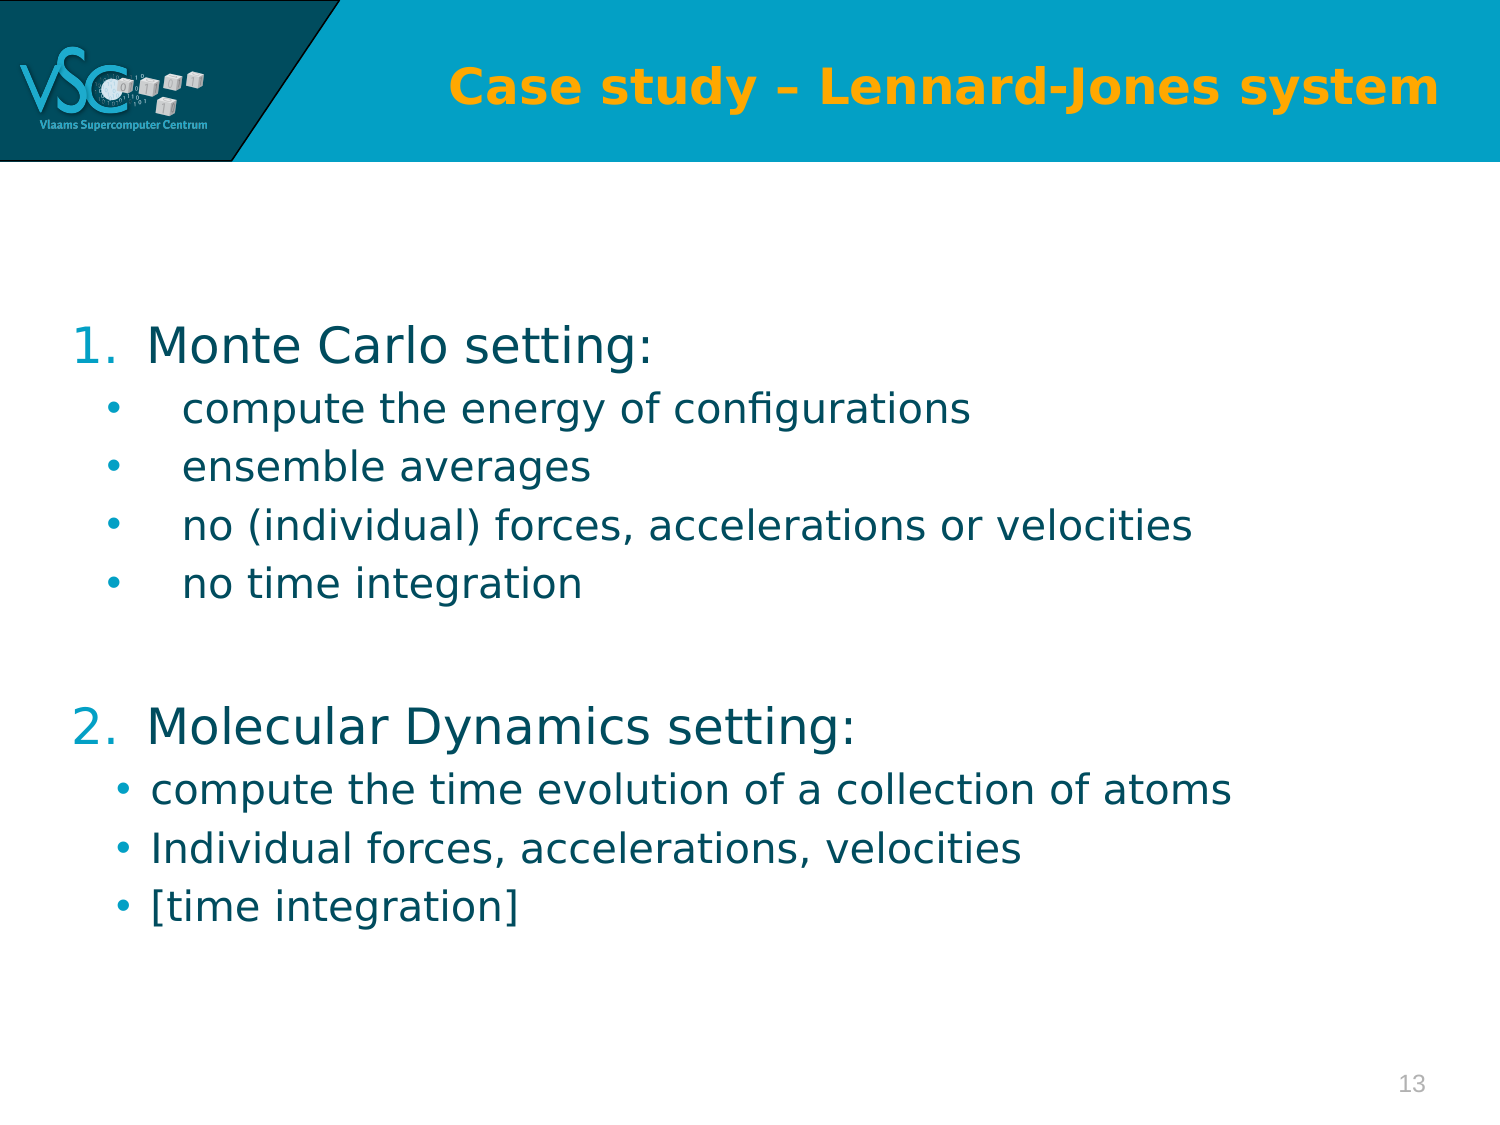

# Case study – Lennard-Jones system
Monte Carlo setting:
compute the energy of configurations
ensemble averages
no (individual) forces, accelerations or velocities
no time integration

Molecular Dynamics setting:
compute the time evolution of a collection of atoms
Individual forces, accelerations, velocities
[time integration]
13